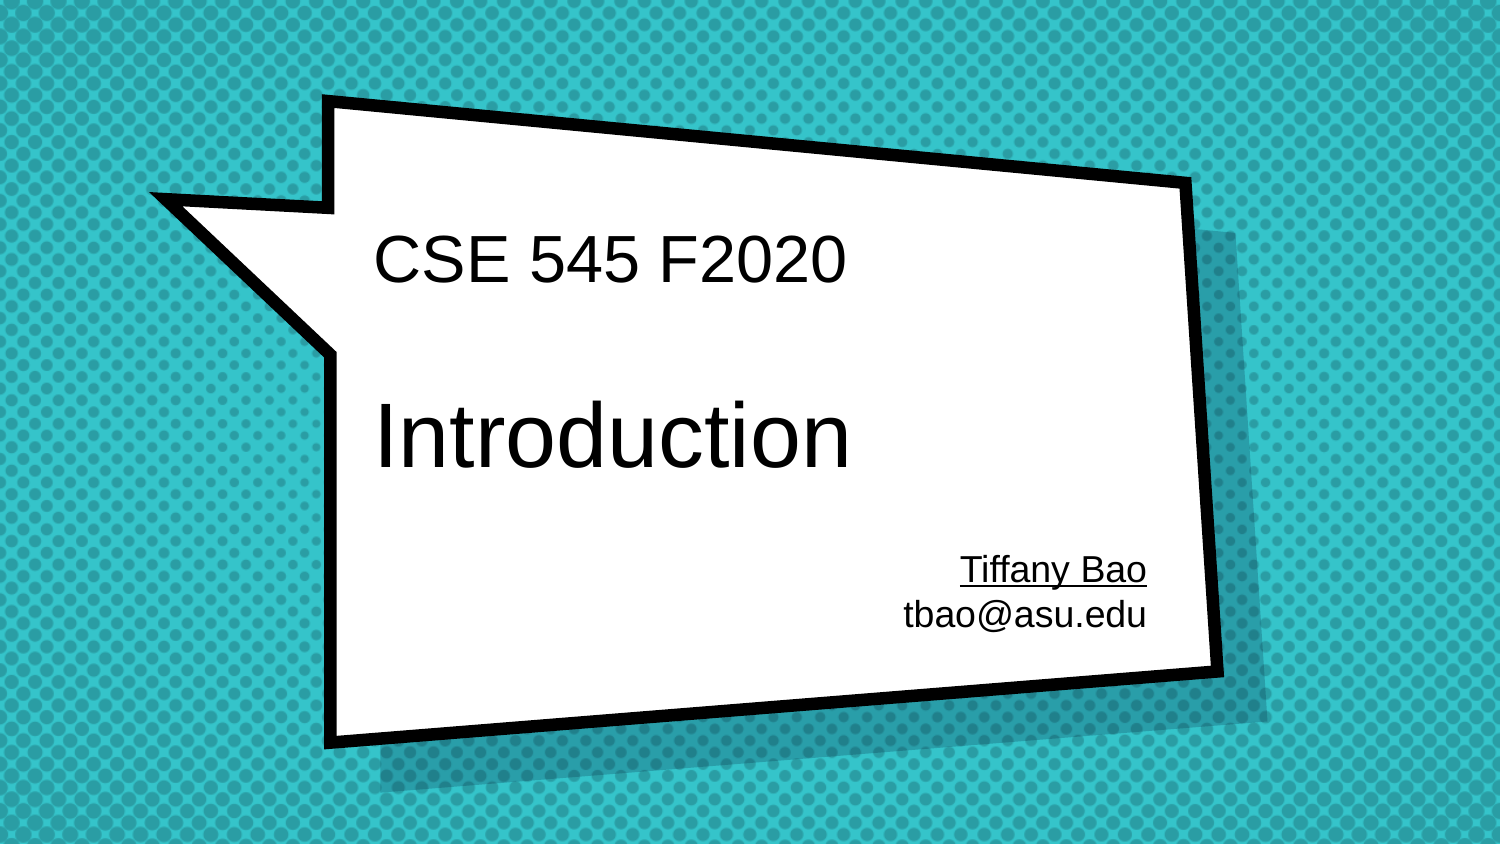

# CSE 545 F2020 Introduction
Tiffany Bao
tbao@asu.edu